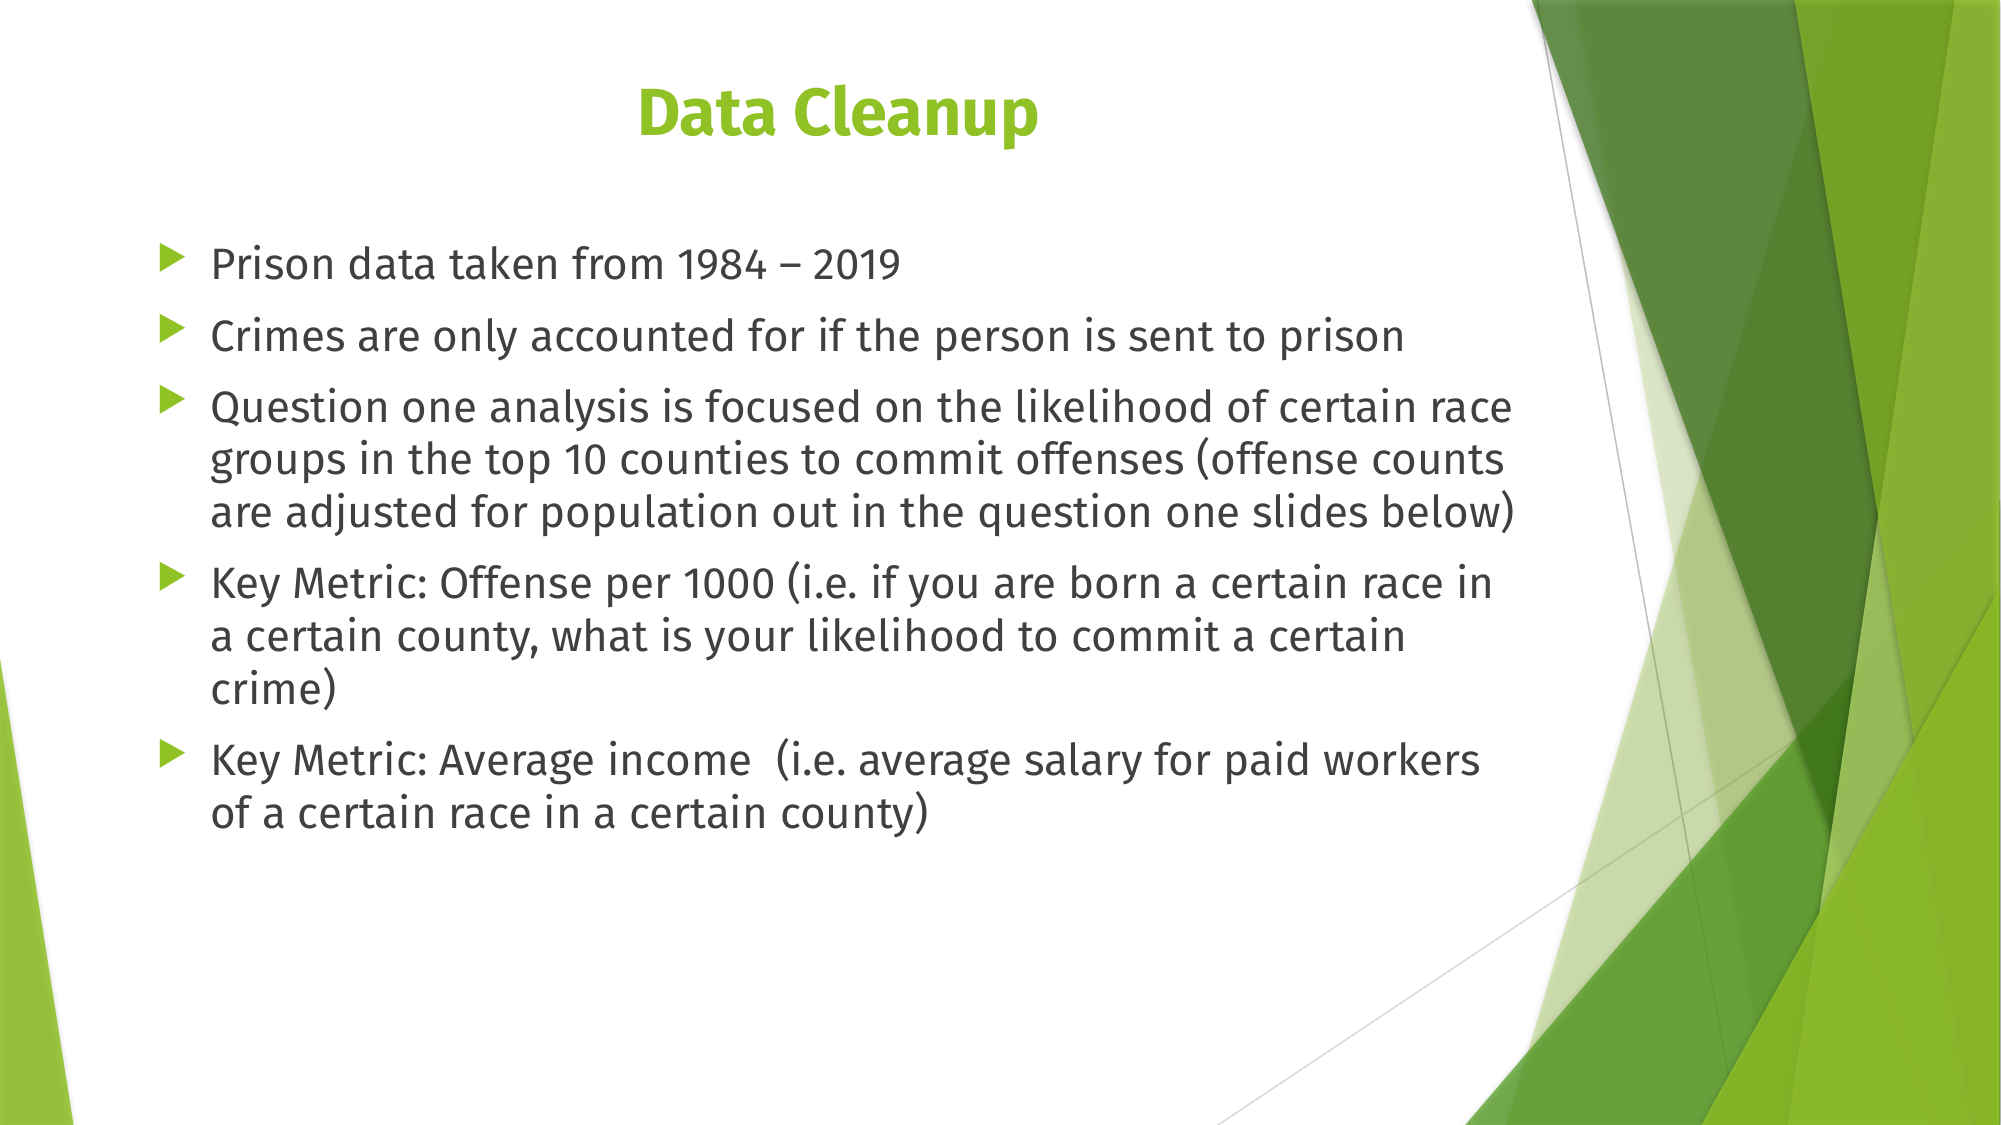

# Data Cleanup
Prison data taken from 1984 – 2019
Crimes are only accounted for if the person is sent to prison
Question one analysis is focused on the likelihood of certain race groups in the top 10 counties to commit offenses (offense counts are adjusted for population out in the question one slides below)
Key Metric: Offense per 1000 (i.e. if you are born a certain race in a certain county, what is your likelihood to commit a certain crime)
Key Metric: Average income  (i.e. average salary for paid workers of a certain race in a certain county)